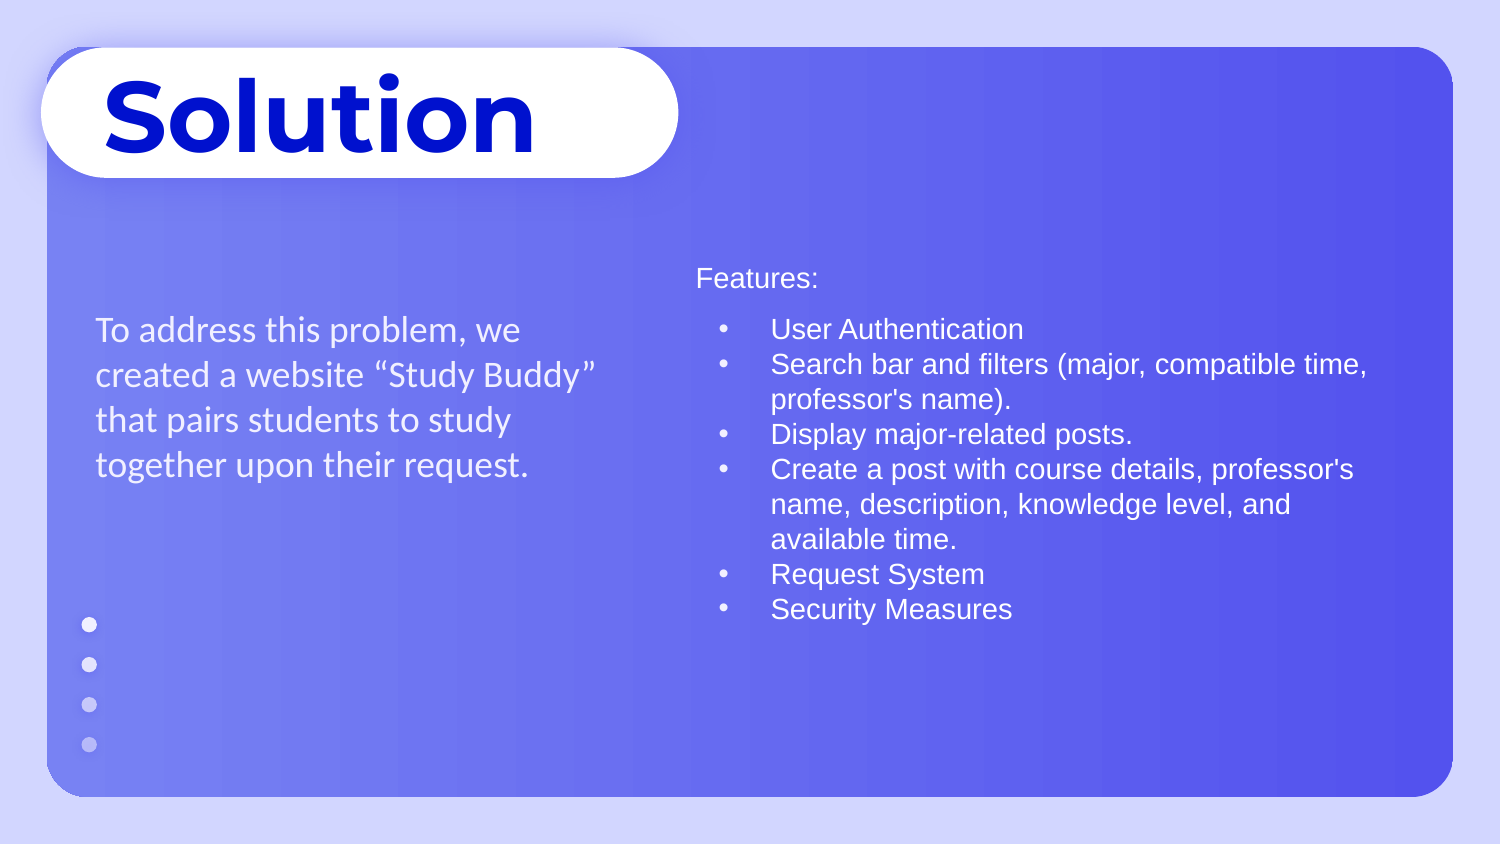

# Solution

Features:
User Authentication
Search bar and filters (major, compatible time, professor's name).
Display major-related posts.
Create a post with course details, professor's name, description, knowledge level, and available time.
Request System
Security Measures

To address this problem, we created a website “Study Buddy” that pairs students to study together upon their request.